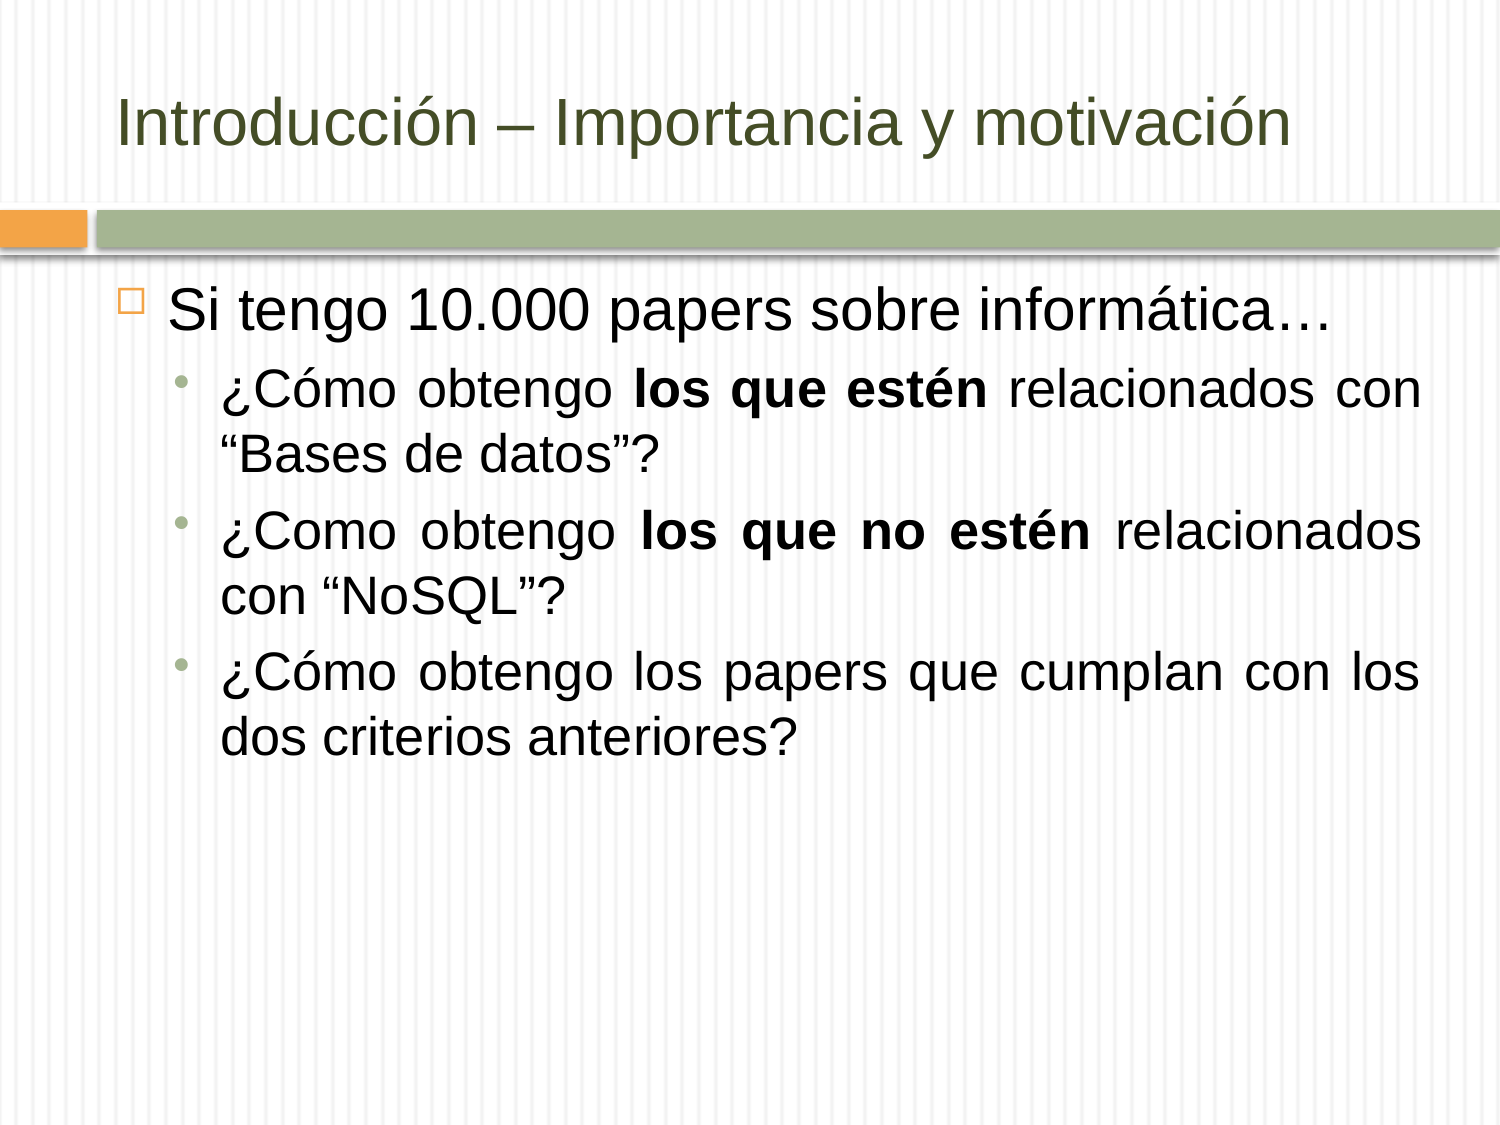

# Introducción – Importancia y motivación
Si tengo 10.000 papers sobre informática…
¿Cómo obtengo los que estén relacionados con “Bases de datos”?
¿Como obtengo los que no estén relacionados con “NoSQL”?
¿Cómo obtengo los papers que cumplan con los dos criterios anteriores?